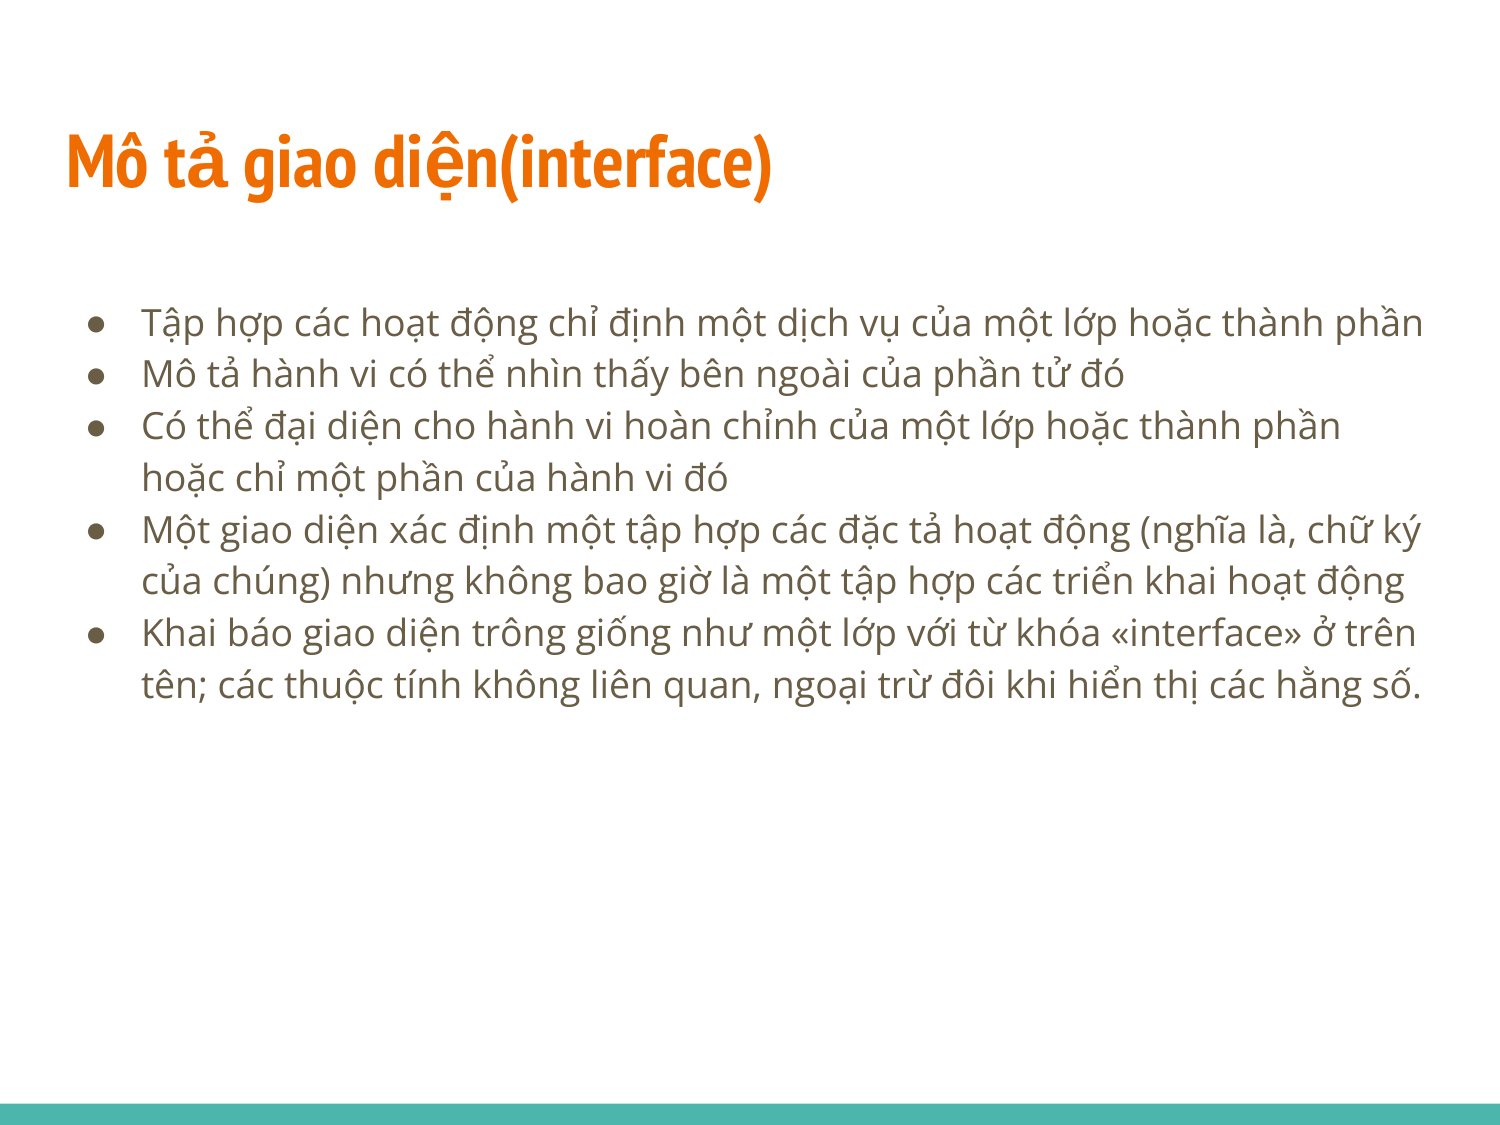

# Mô tả giao diện(interface)
Tập hợp các hoạt động chỉ định một dịch vụ của một lớp hoặc thành phần
Mô tả hành vi có thể nhìn thấy bên ngoài của phần tử đó
Có thể đại diện cho hành vi hoàn chỉnh của một lớp hoặc thành phần hoặc chỉ một phần của hành vi đó
Một giao diện xác định một tập hợp các đặc tả hoạt động (nghĩa là, chữ ký của chúng) nhưng không bao giờ là một tập hợp các triển khai hoạt động
Khai báo giao diện trông giống như một lớp với từ khóa «interface» ở trên tên; các thuộc tính không liên quan, ngoại trừ đôi khi hiển thị các hằng số.